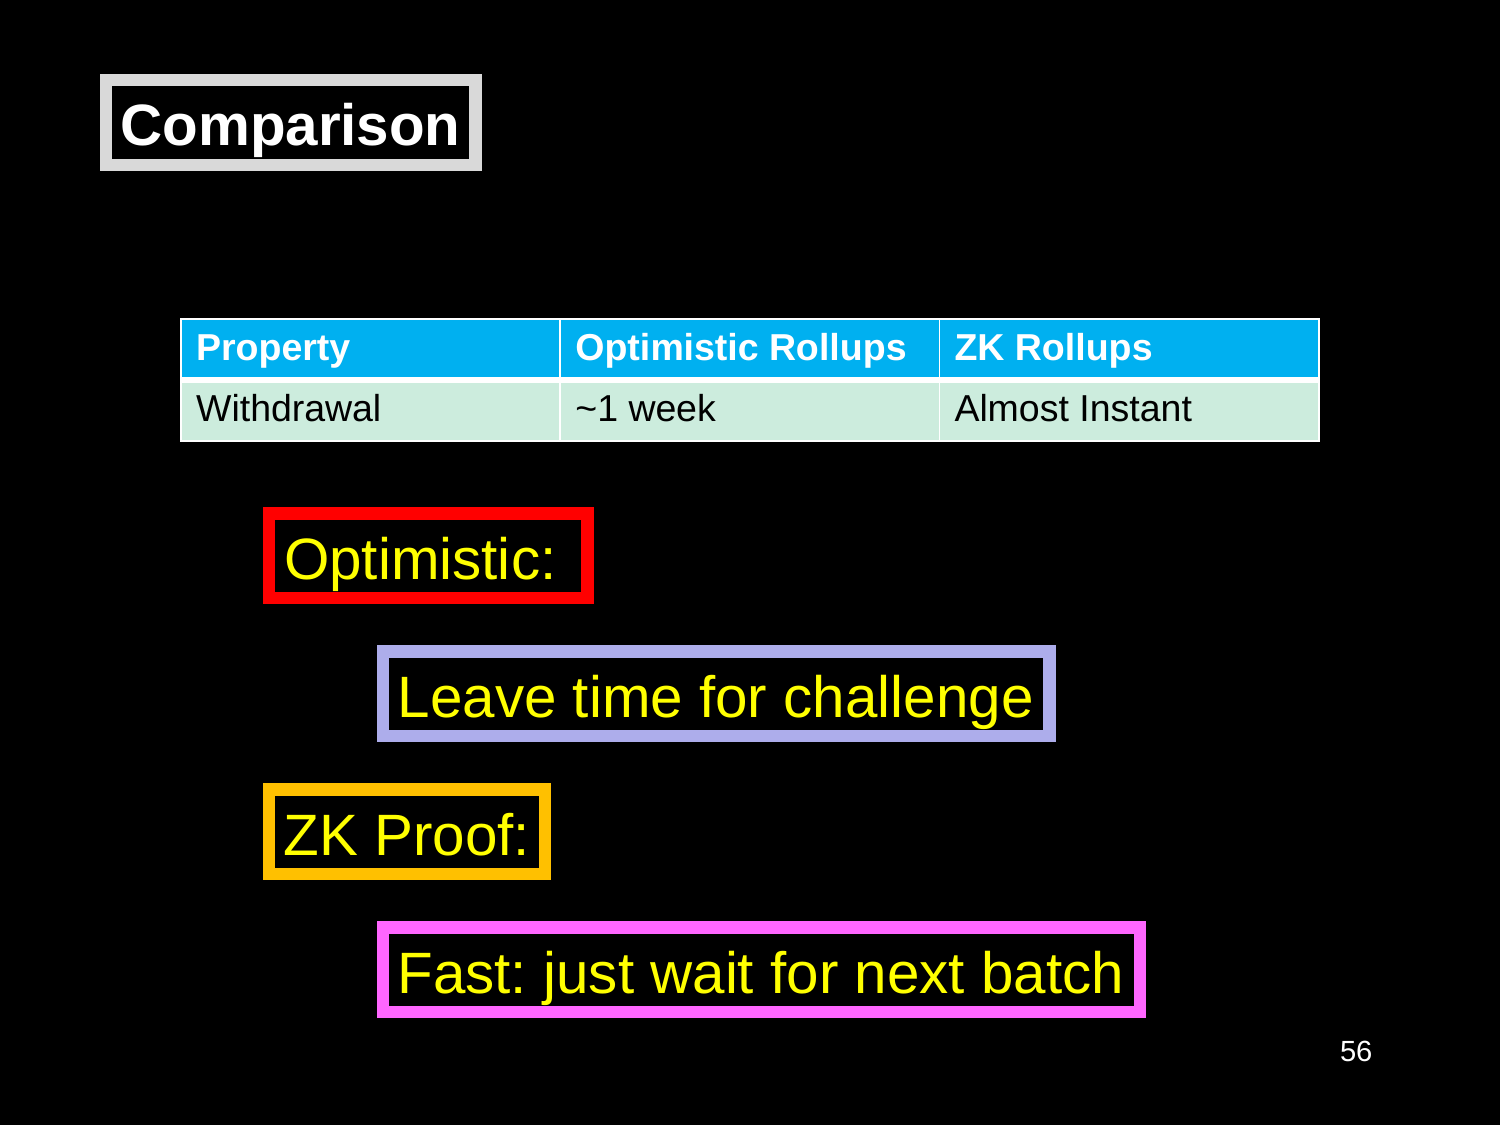

Comparison
| Property | Optimistic Rollups | ZK Rollups |
| --- | --- | --- |
| Withdrawal | ~1 week | Almost Instant |
Optimistic:
Leave time for challenge
ZK Proof:
Fast: just wait for next batch
56